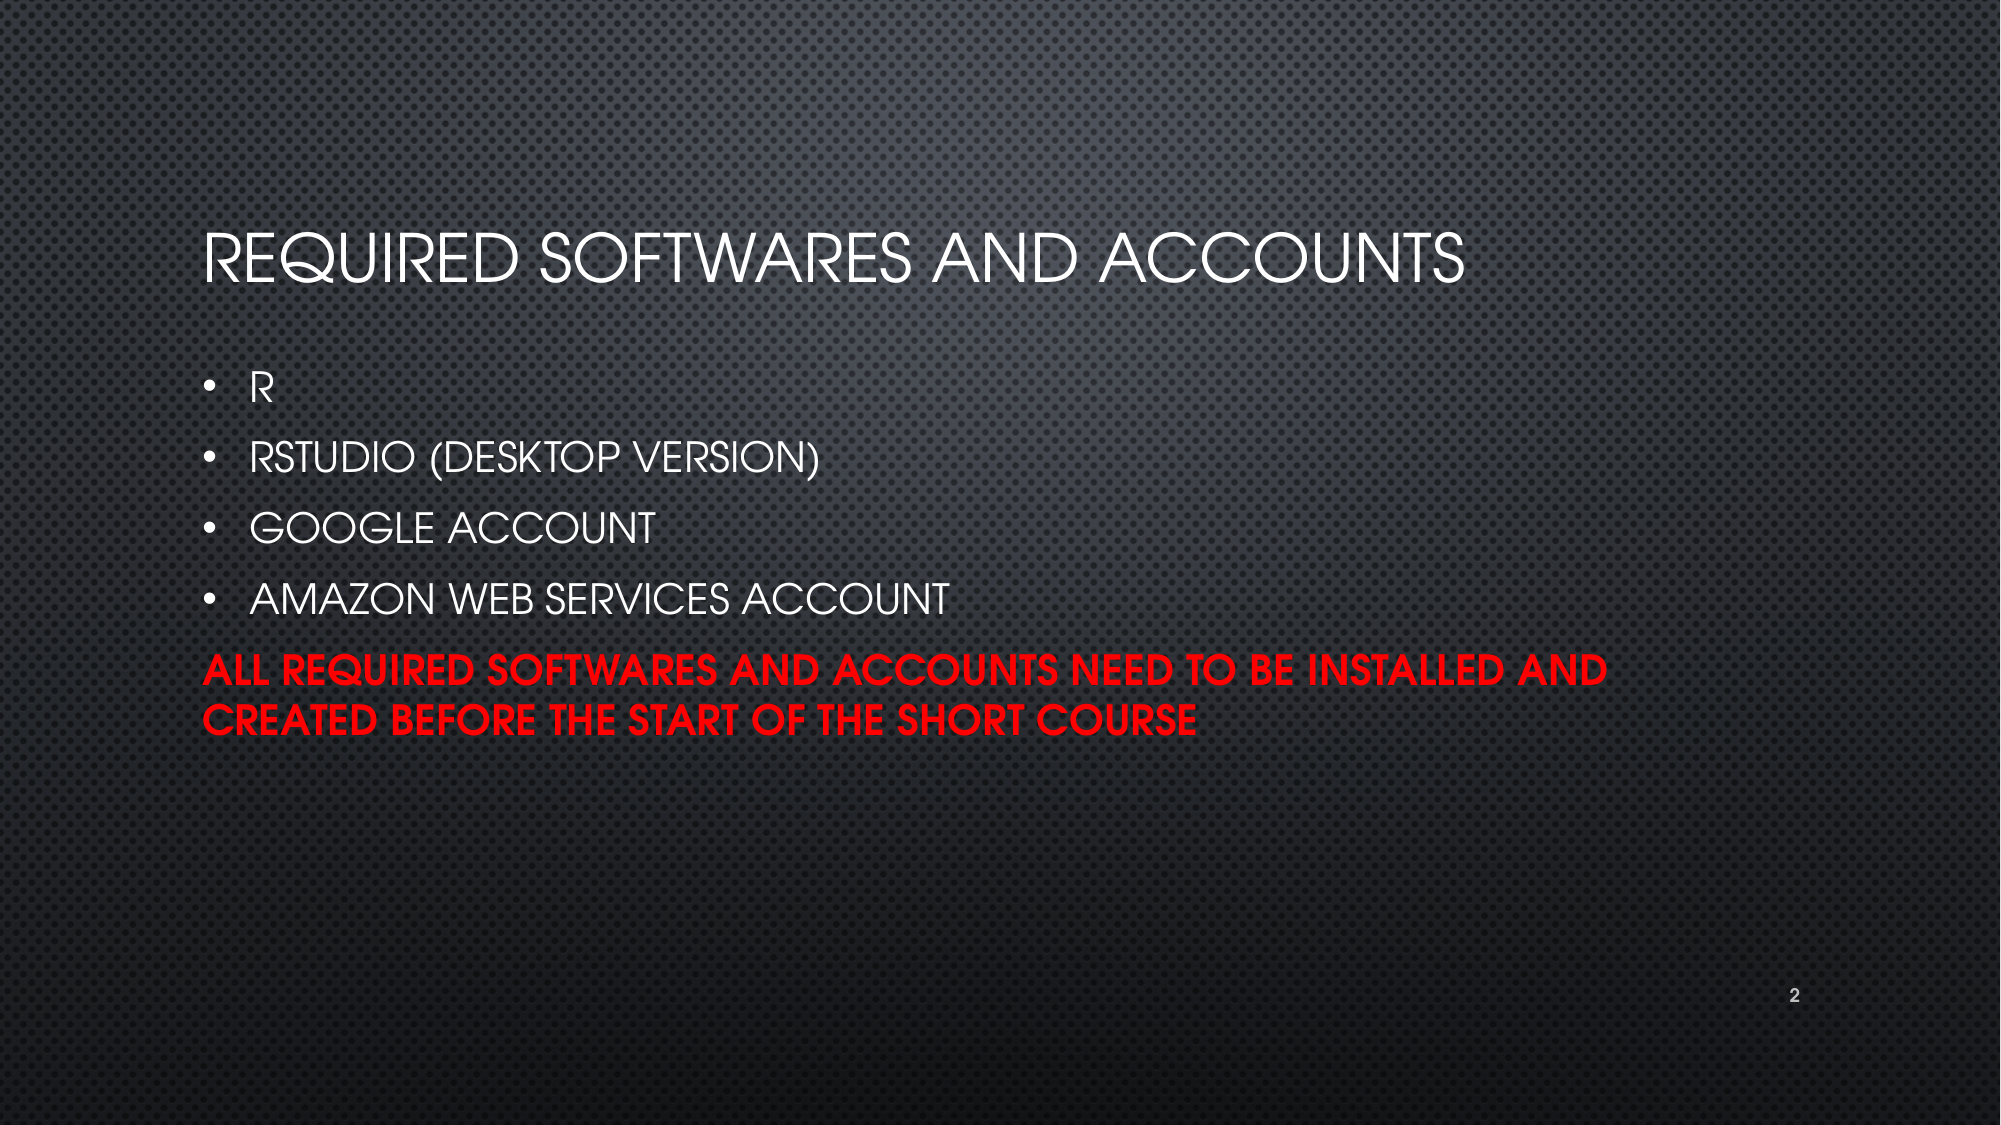

# Required softwares and accounts
R
Rstudio (desktop version)
Google account
Amazon web services account
All required softwares and accounts need to be installed and created before the start of the short course

2